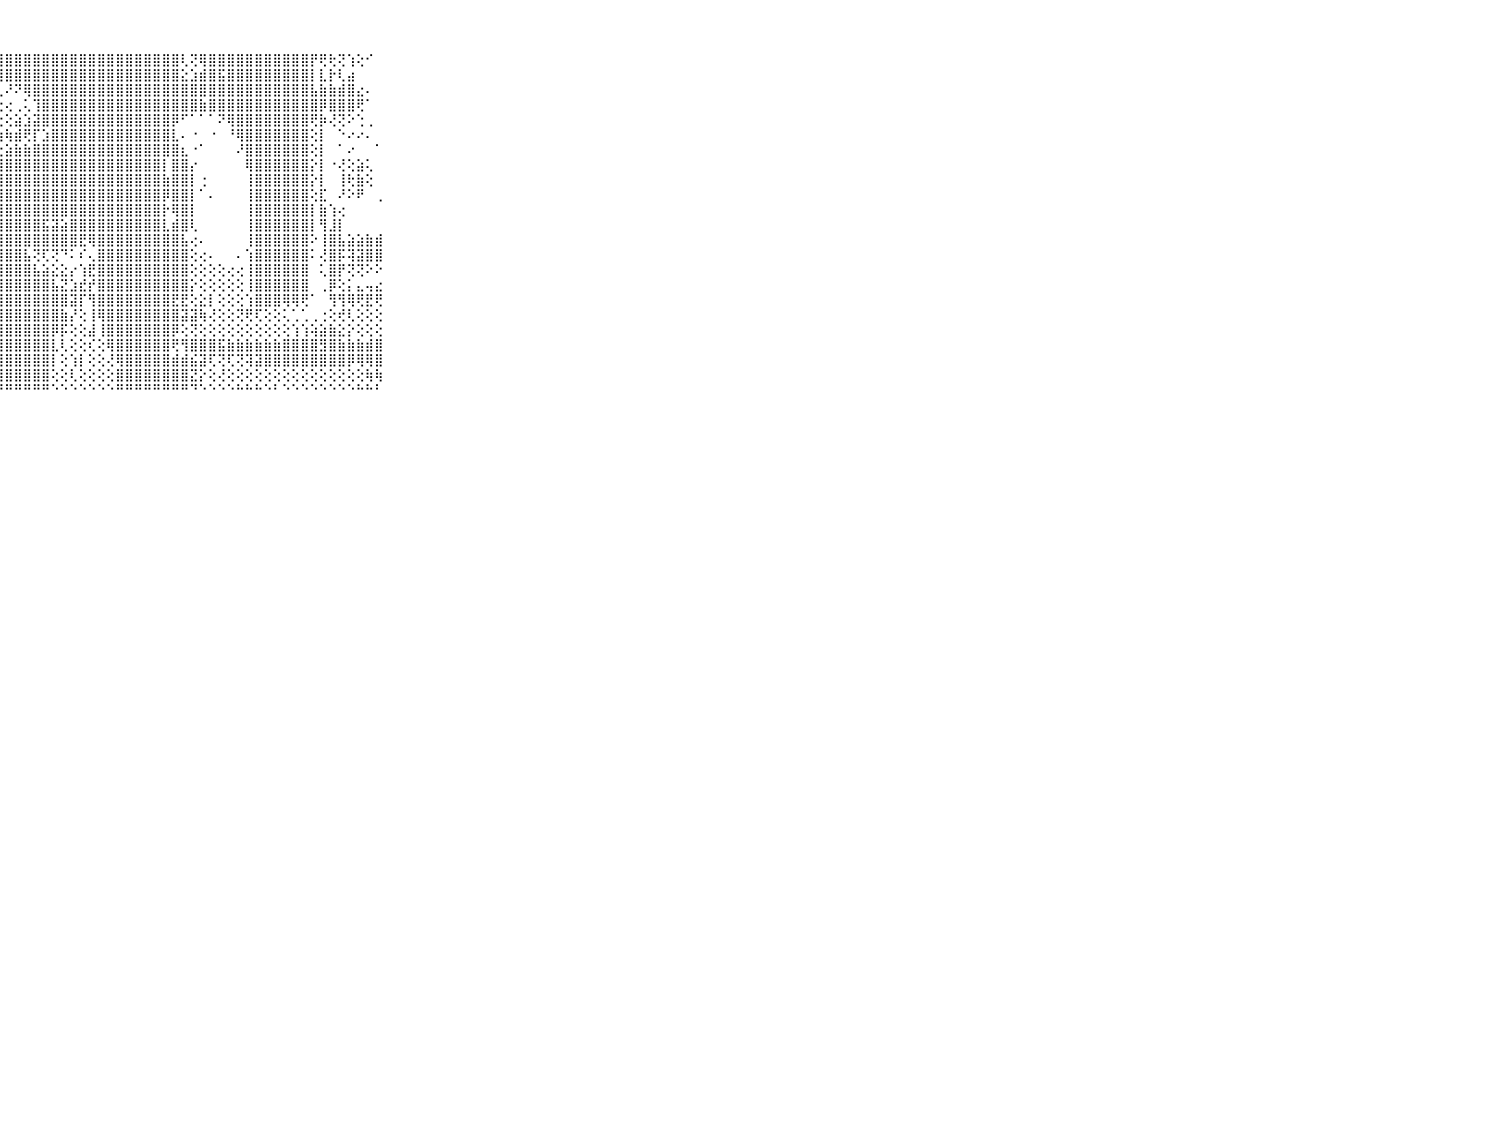

⠀⠀⠀⠀⠀⠀⠀⠀⠀⠀⠀⣿⣿⣿⣿⣿⣿⣿⣿⣿⣿⣿⣿⣿⣿⣿⣿⣿⣿⣿⣿⣿⣿⣿⣿⣿⣿⣿⣿⣿⣿⣿⣿⣿⣿⣿⣿⢇⢝⢿⣿⣿⣿⣿⣿⣿⣿⣿⣿⣿⣿⡟⢟⢗⢝⢱⢕⠊⠀⠀⠀⠀⠀⠀⠀⠀⠀⠀⠀⠀⠀
⠀⠀⠀⠀⠀⠀⠀⠀⠀⠀⠀⣵⣿⣿⣿⣿⣿⣿⣿⣿⡿⢟⠟⠏⢙⠙⢝⢻⣿⣿⣿⣿⣿⣿⣿⣿⣿⣿⣿⣿⣿⣿⣿⣿⣿⣿⣿⣕⣱⣾⣿⣯⣿⣿⣿⣿⣿⣿⣿⣿⣿⡇⣇⡗⢇⣴⠀⠀⠀⠀⠀⠀⠀⠀⠀⠀⠀⠀⠀⠀⠀
⠀⠀⠀⠀⠀⠀⠀⠀⠀⠀⠀⣿⣿⣿⣿⣿⣿⣿⢿⢧⣅⡁⢁⠕⠕⠑⢅⢅⠜⠝⢿⣿⣿⣿⣿⣿⣿⣿⣿⣿⣿⣿⣿⣿⣿⣿⣿⣿⣿⣿⣿⣿⣿⣿⣿⣿⣿⣿⣿⣿⣿⣧⣷⣷⣾⣿⣔⠄⠀⠀⠀⠀⠀⠀⠀⠀⠀⠀⠀⠀⠀
⠀⠀⠀⠀⠀⠀⠀⠀⠀⠀⠀⣿⣿⣿⣿⣿⣿⠏⠕⠰⠿⢿⣷⣄⢐⢕⢕⢔⢔⢀⢅⢹⣿⣿⣿⣿⣿⣿⣿⣿⣿⣿⣿⣿⣿⣿⣿⣿⣿⣷⣿⣿⣿⣿⣿⣿⣿⣿⣿⣿⣿⣿⡿⣿⣿⣿⢟⠁⠀⠀⠀⠀⠀⠀⠀⠀⠀⠀⠀⠀⠀
⠀⠀⠀⠀⠀⠀⠀⠀⠀⠀⠀⣿⣿⣿⣿⣿⡏⢀⠀⠀⠀⢐⢹⣿⣷⡕⢕⢕⢕⣵⣱⣽⣿⣿⣿⣿⣿⣿⣿⣿⣿⣿⣿⣿⣿⣿⡿⠋⠁⠁⠁⠝⢿⣿⣿⣿⣿⣿⣿⣿⣿⢟⡷⢜⢝⠕⢑⢀⠀⠀⠀⠀⠀⠀⠀⠀⠀⠀⠀⠀⠀
⠀⠀⠀⠀⠀⠀⠀⠀⠀⠀⠀⣿⣿⣿⣿⣿⢕⢄⠀⢀⢀⠔⢑⢹⣿⣿⣾⢵⢷⣾⢟⡏⣱⣿⣿⣿⣿⣿⣿⣿⣿⣿⣿⣿⣿⣿⣇⠄⠐⠀⠐⠀⠘⢿⣿⣿⣿⣿⣿⣿⣿⢕⡇⠀⠑⠔⠔⠄⠀⠀⠀⠀⠀⠀⠀⠀⠀⠀⠀⠀⠀
⠀⠀⠀⠀⠀⠀⠀⠀⠀⠀⠀⣿⣿⣿⣿⡏⢕⢕⢕⢄⢅⢔⢔⢕⢻⣿⢣⢕⣵⣷⣷⣿⣿⣿⣿⣿⣿⣿⣿⣿⣿⣿⣿⣿⣿⣿⣿⣆⠐⠁⠀⠀⠀⠜⣿⣿⣿⣿⣿⣿⣿⢕⡇⠀⠁⠔⠀⠀⠁⠀⠀⠀⠀⠀⠀⠀⠀⠀⠀⠀⠀
⠀⠀⠀⠀⠀⠀⠀⠀⠀⠀⠀⣿⣿⣿⣿⣇⣕⣕⣵⣵⣵⣵⣵⣵⣼⣿⣏⣻⣿⣿⣿⣿⣿⣿⣿⣿⣿⣿⣿⣿⣿⣿⣿⣿⣿⡇⣿⣿⡔⠀⠀⠀⠀⠀⢿⣿⣿⣿⣿⣿⣿⡕⡇⠐⢜⢕⣵⢅⠀⠀⠀⠀⠀⠀⠀⠀⠀⠀⠀⠀⠀
⠀⠀⠀⠀⠀⠀⠀⠀⠀⠀⠀⣿⣿⣿⣿⣿⣿⣿⣿⣿⣿⣿⣿⣿⣿⣿⣿⣿⣿⣿⣿⣿⣿⣿⣿⣿⣿⣿⣿⣿⣿⣿⣿⣿⣿⣷⣿⣿⡇⢐⠀⠀⠀⠀⢸⣿⣿⣿⣿⣿⣿⡕⡇⠀⢸⢗⣷⢕⠀⠀⠀⠀⠀⠀⠀⠀⠀⠀⠀⠀⠀
⠀⠀⠀⠀⠀⠀⠀⠀⠀⠀⠀⣿⣿⣿⣿⣿⣿⣿⣿⣿⣿⣿⣿⣿⣿⣿⣿⣿⣿⣿⣿⣿⣿⣿⣿⣿⣿⣿⣿⣿⣿⣿⣿⣿⣿⡿⣿⣿⡇⠁⠄⠀⠀⠀⢸⣿⣿⣿⣿⣿⣿⢕⣏⠀⠜⠕⠟⠀⢀⠀⠀⠀⠀⠀⠀⠀⠀⠀⠀⠀⠀
⠀⠀⠀⠀⠀⠀⠀⠀⠀⠀⠀⣿⣿⣿⣿⣿⣿⣿⣿⣿⣿⣿⣿⣿⣿⣿⣿⣿⣿⣿⣿⣿⣿⣿⣿⣿⣿⣿⣿⣿⣿⣿⣿⣿⣿⡗⢿⣿⡇⠀⠀⠀⠀⠀⢸⣿⣿⣿⣿⣿⣿⡇⣷⢱⢔⠀⠀⠀⠀⠀⠀⠀⠀⠀⠀⠀⠀⠀⠀⠀⠀
⠀⠀⠀⠀⠀⠀⠀⠀⠀⠀⠀⣿⣿⣿⣿⣿⣿⣿⣿⣿⣿⣿⣿⣿⣿⣿⣿⣿⣿⣿⣿⣿⣯⣽⣵⣿⣿⣿⣿⣿⣿⣿⣿⣿⣿⣇⣾⣿⢇⠀⠀⠀⠀⠀⢸⣿⣿⣿⣿⣿⣿⡇⢻⣸⡇⠀⠀⠀⠀⠀⠀⠀⠀⠀⠀⠀⠀⠀⠀⠀⠀
⠀⠀⠀⠀⠀⠀⠀⠀⠀⠀⠀⣿⣿⣿⣿⣿⣿⣿⣿⣿⣿⣿⣿⣿⣿⣿⣿⣿⣿⣿⣿⣿⣿⣿⣿⣿⣟⢿⣿⣿⣿⣿⣿⣿⣿⣿⣿⣧⢔⠄⠀⠀⠀⠀⢸⣿⣿⣿⣿⣿⣿⠕⢸⣿⣧⣵⣵⣷⣾⠀⠀⠀⠀⠀⠀⠀⠀⠀⠀⠀⠀
⠀⠀⠀⠀⠀⠀⠀⠀⠀⠀⠀⣿⣿⣿⣻⣟⣿⣿⣿⣿⣿⣿⣿⣿⣿⣿⣿⣿⣿⣿⣧⢝⢏⢝⠙⠅⠎⢄⣿⣿⣿⣿⣿⣿⣿⣿⣿⣿⢕⢔⠄⠀⠀⠄⢱⣿⣿⣿⣿⣿⣿⠅⢜⣿⡯⢽⣽⣿⣿⠀⠀⠀⠀⠀⠀⠀⠀⠀⠀⠀⠀
⠀⠀⠀⠀⠀⠀⠀⠀⠀⠀⠀⣿⣿⣿⣿⣿⣿⣿⣿⣿⣿⣿⣿⣿⣿⣿⣿⣿⣿⣿⣿⣧⣵⣕⣕⡔⢱⣟⣿⣿⣿⣿⣿⣿⣿⣿⣿⣿⢕⢕⢕⢕⢔⢔⢸⣿⣿⣿⣿⣿⣿⠀⢅⣿⡟⢝⢝⠕⠕⠀⠀⠀⠀⠀⠀⠀⠀⠀⠀⠀⠀
⠀⠀⠀⠀⠀⠀⠀⠀⠀⠀⠀⣿⣿⣿⣿⣿⣿⣿⣿⣿⣿⣿⣿⣿⣿⣿⣿⣿⣿⣿⣿⣿⣿⣧⣝⣱⣞⡞⣿⣿⣿⣿⣿⣿⣿⣿⣿⣿⡕⢕⢕⢕⢕⢕⢸⣿⣿⣿⣿⣿⣿⠀⢀⡿⢕⡅⣄⢤⣔⠀⠀⠀⠀⠀⠀⠀⠀⠀⠀⠀⠀
⠀⠀⠀⠀⠀⠀⠀⠀⠀⠀⠀⣿⣿⣿⣿⣿⣿⣿⣿⣿⣿⣿⣿⣿⣿⣿⣿⣿⣿⣿⣿⣿⣿⣿⣿⣽⡏⢻⣿⣿⣿⣿⣿⣿⣿⣿⣟⣟⢕⣕⡇⢕⢕⢕⢱⣿⣿⣿⢿⢿⢟⠁⠀⢻⢻⢿⢟⣟⢟⠀⠀⠀⠀⠀⠀⠀⠀⠀⠀⠀⠀
⠀⠀⠀⠀⠀⠀⠀⠀⠀⠀⠀⣿⣿⣿⣿⣿⣿⣿⣿⣿⣿⣿⣿⣿⣿⣿⣿⣿⣿⣿⣿⣿⣿⣿⣷⡜⢕⢸⢿⣿⣿⣿⣿⣿⣿⣿⣿⣽⣽⢷⢜⢕⢕⢝⢟⢏⢕⢕⢅⢁⢁⢀⢐⢕⢞⢇⢕⢕⢕⠀⠀⠀⠀⠀⠀⠀⠀⠀⠀⠀⠀
⠀⠀⠀⠀⠀⠀⠀⠀⠀⠀⠀⣿⣿⣿⣿⣿⣿⣿⣿⣿⣿⣿⣿⣿⣿⣿⣿⣿⣿⣿⣿⣿⣿⡿⡯⢕⢕⣼⢸⣿⣿⣿⣿⣿⣿⣿⡿⢕⢝⢕⢕⢕⢕⢕⢕⢕⢕⢕⢕⢱⢱⢵⣵⣷⣕⡕⢕⢕⢕⠀⠀⠀⠀⠀⠀⠀⠀⠀⠀⠀⠀
⠀⠀⠀⠀⠀⠀⠀⠀⠀⠀⠀⣿⣿⣿⣿⣿⣿⣿⣿⣿⣿⣿⣿⣿⣿⣿⣿⣿⣿⣿⣿⣿⣿⣇⢇⢕⢕⢎⢕⢿⣿⣿⣿⣿⣿⣿⢟⢻⣿⣿⣿⣯⣷⣷⣷⣷⣷⣷⣿⣿⣿⣿⣻⣿⣷⣷⣷⣾⣿⠀⠀⠀⠀⠀⠀⠀⠀⠀⠀⠀⠀
⠀⠀⠀⠀⠀⠀⠀⠀⠀⠀⠀⣿⣿⣿⣿⣿⣿⣿⣿⣿⣿⣿⣿⣿⣿⣿⣿⣿⣿⣿⣿⣿⣿⡇⢕⢱⡇⢕⢕⢜⢿⣿⣿⣿⣿⣿⣾⣾⣮⣽⢏⢝⢏⢝⢽⣽⣿⣿⣿⣿⣿⣿⣿⣿⣿⡿⢿⢿⣿⠀⠀⠀⠀⠀⠀⠀⠀⠀⠀⠀⠀
⠀⠀⠀⠀⠀⠀⠀⠀⠀⠀⠀⣿⣿⣿⣿⣿⣿⣿⣿⣿⣿⣿⣿⣿⣿⣿⣿⣿⣿⣿⣿⣿⣿⢕⢕⢇⢕⢕⢕⢕⣿⣿⣿⣿⣿⣿⣿⣿⣝⡕⢕⢜⢕⢕⢕⢕⢕⢕⢕⢕⢕⢕⢕⢕⢕⢕⢕⢷⢷⠀⠀⠀⠀⠀⠀⠀⠀⠀⠀⠀⠀
⠀⠀⠀⠀⠀⠀⠀⠀⠀⠀⠀⠛⠛⠛⠛⠛⠛⠛⠛⠛⠛⠛⠛⠛⠛⠛⠛⠛⠛⠛⠛⠛⠛⠑⠑⠑⠑⠑⠑⠑⠛⠛⠛⠛⠛⠛⠛⠛⠙⠑⠑⠑⠑⠓⠓⠓⠑⠃⠑⠑⠑⠑⠑⠑⠑⠑⠓⠓⠃⠀⠀⠀⠀⠀⠀⠀⠀⠀⠀⠀⠀